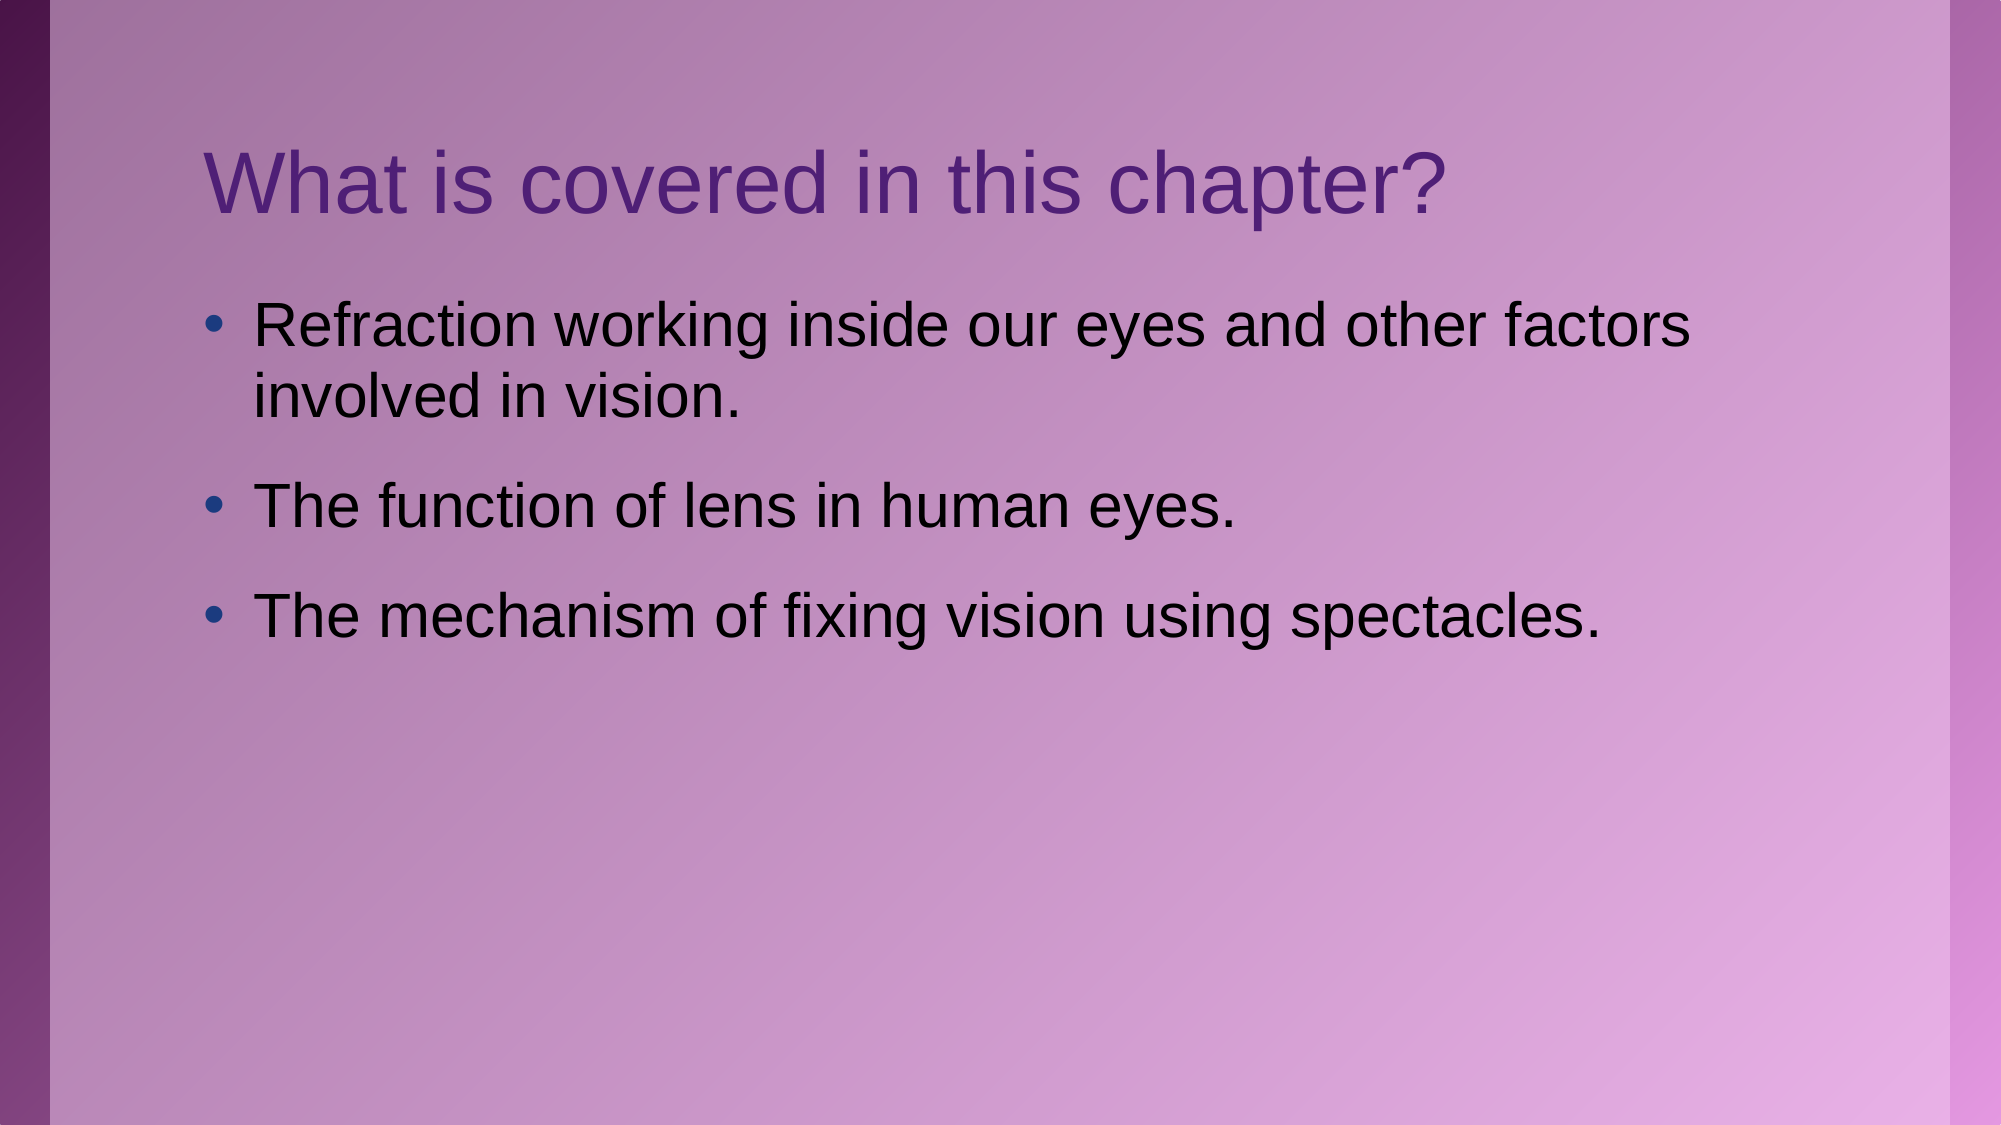

# What is covered in this chapter?
Refraction working inside our eyes and other factors involved in vision.
The function of lens in human eyes.
The mechanism of fixing vision using spectacles.